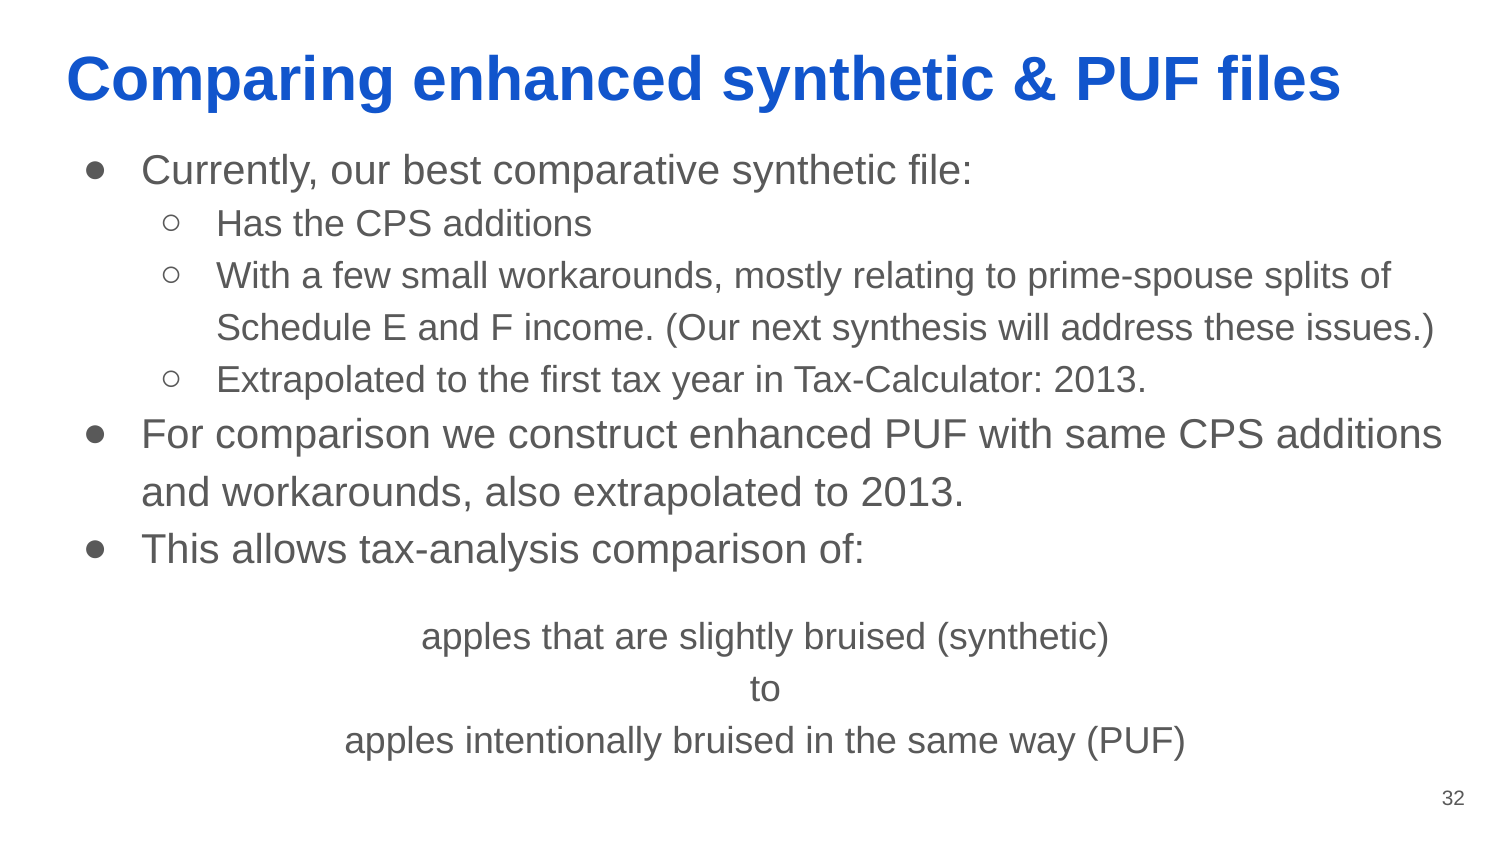

# Comparing enhanced synthetic & PUF files
Currently, our best comparative synthetic file:
Has the CPS additions
With a few small workarounds, mostly relating to prime-spouse splits of Schedule E and F income. (Our next synthesis will address these issues.)
Extrapolated to the first tax year in Tax-Calculator: 2013.
For comparison we construct enhanced PUF with same CPS additions and workarounds, also extrapolated to 2013.
This allows tax-analysis comparison of:
apples that are slightly bruised (synthetic)
to
apples intentionally bruised in the same way (PUF)
32